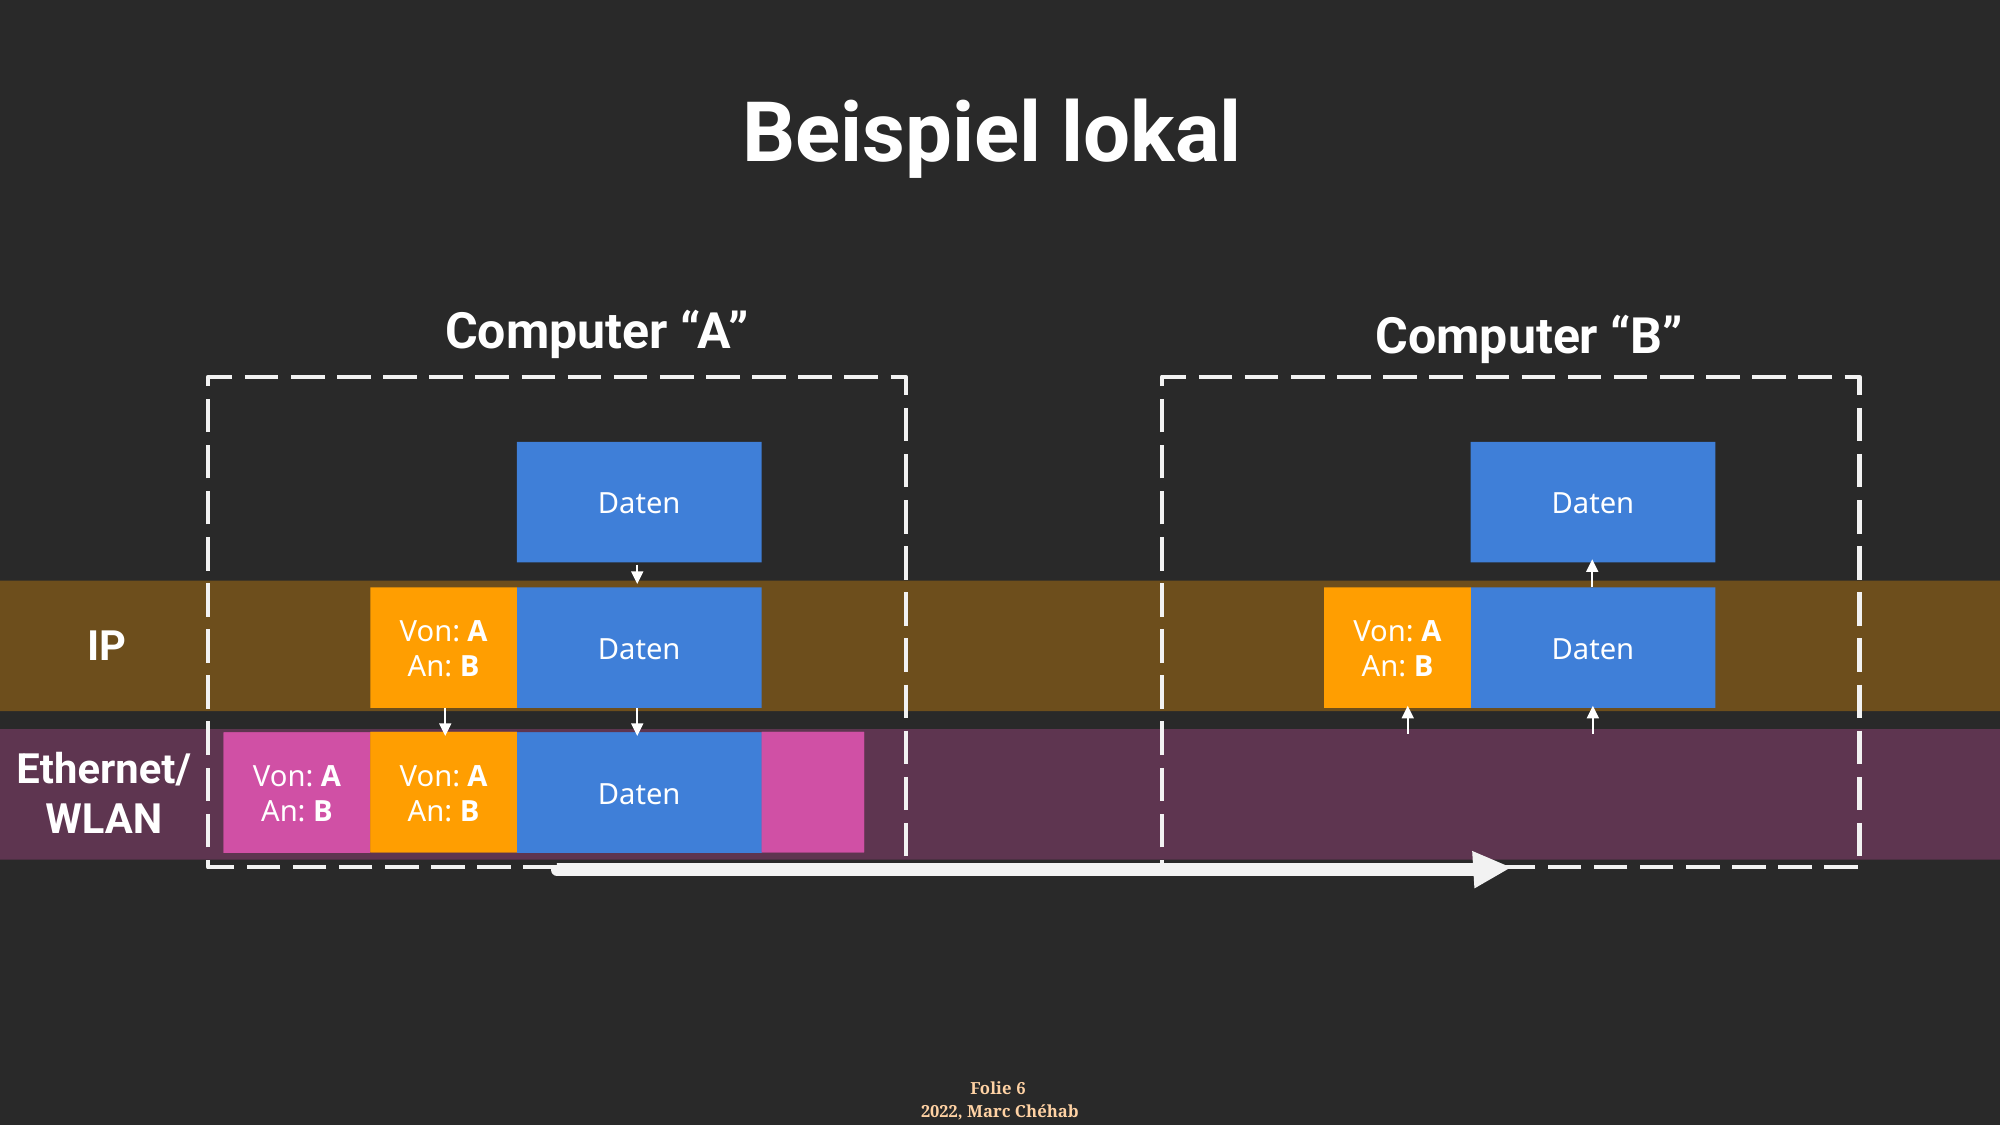

# Beispiel lokal
Computer “A”
Computer “B”

Daten
Daten

IP
Von: A
An: B
Daten
Von: A
An: B
Daten

Ethernet/WLAN
Von: A
An: B
Von: A
An: B

Von: A
An: B
Von: A
An: B
Daten
Daten